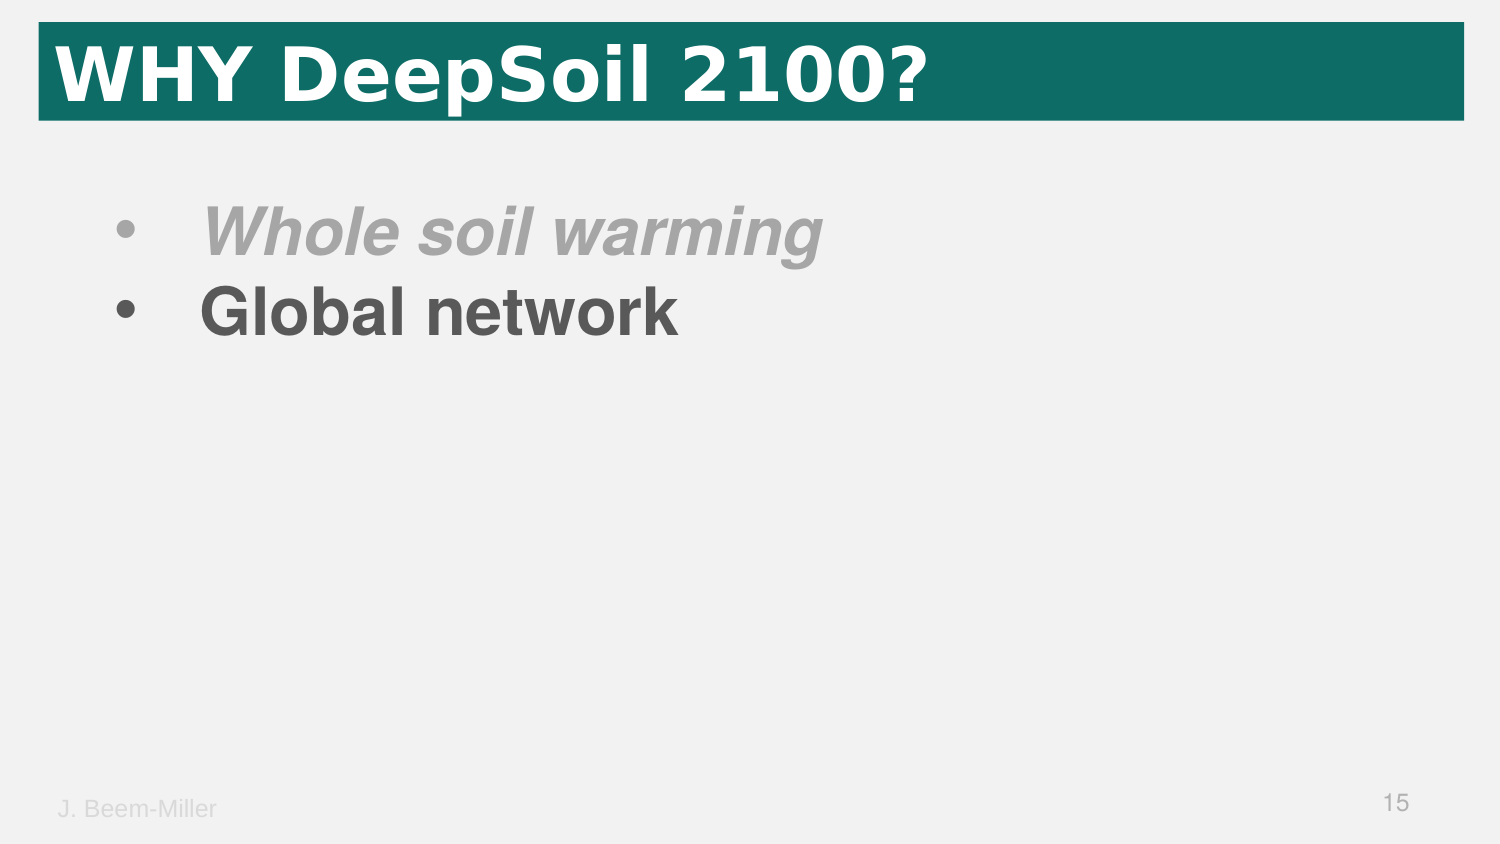

WHY DeepSoil 2100?
Whole soil warming
Global network
15
J. Beem-Miller